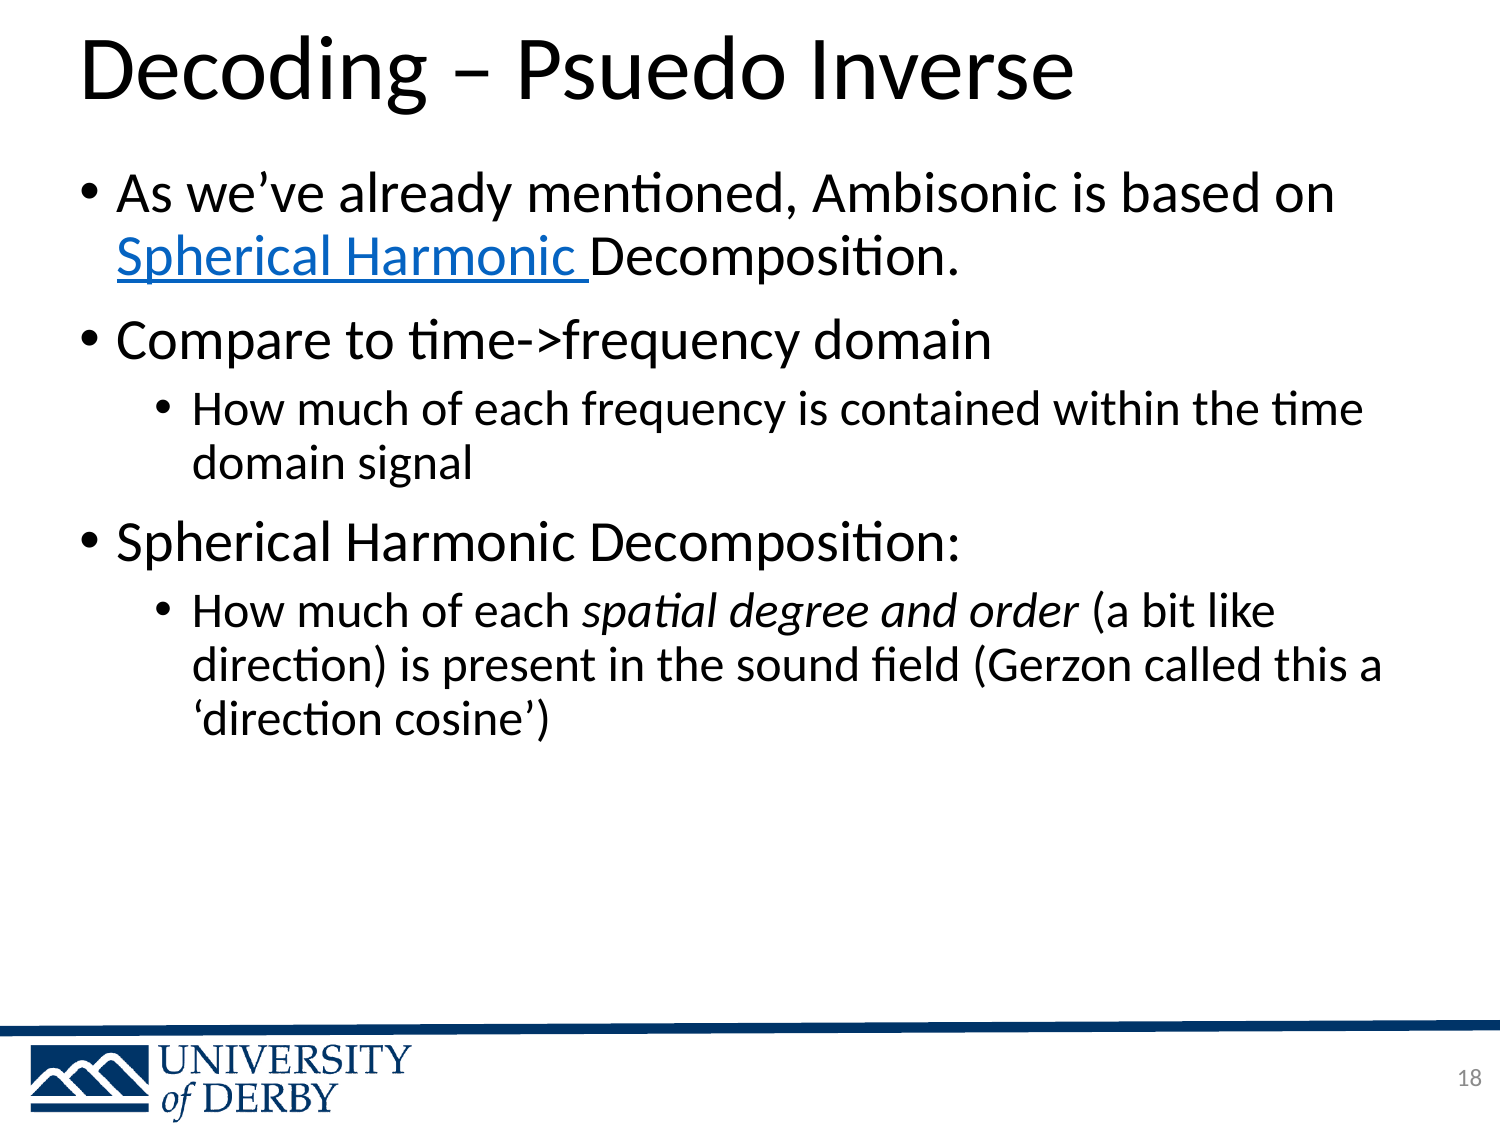

# Decoding – Psuedo Inverse
As we’ve already mentioned, Ambisonic is based on Spherical Harmonic Decomposition.
Compare to time->frequency domain
How much of each frequency is contained within the time domain signal
Spherical Harmonic Decomposition:
How much of each spatial degree and order (a bit like direction) is present in the sound field (Gerzon called this a ‘direction cosine’)

18